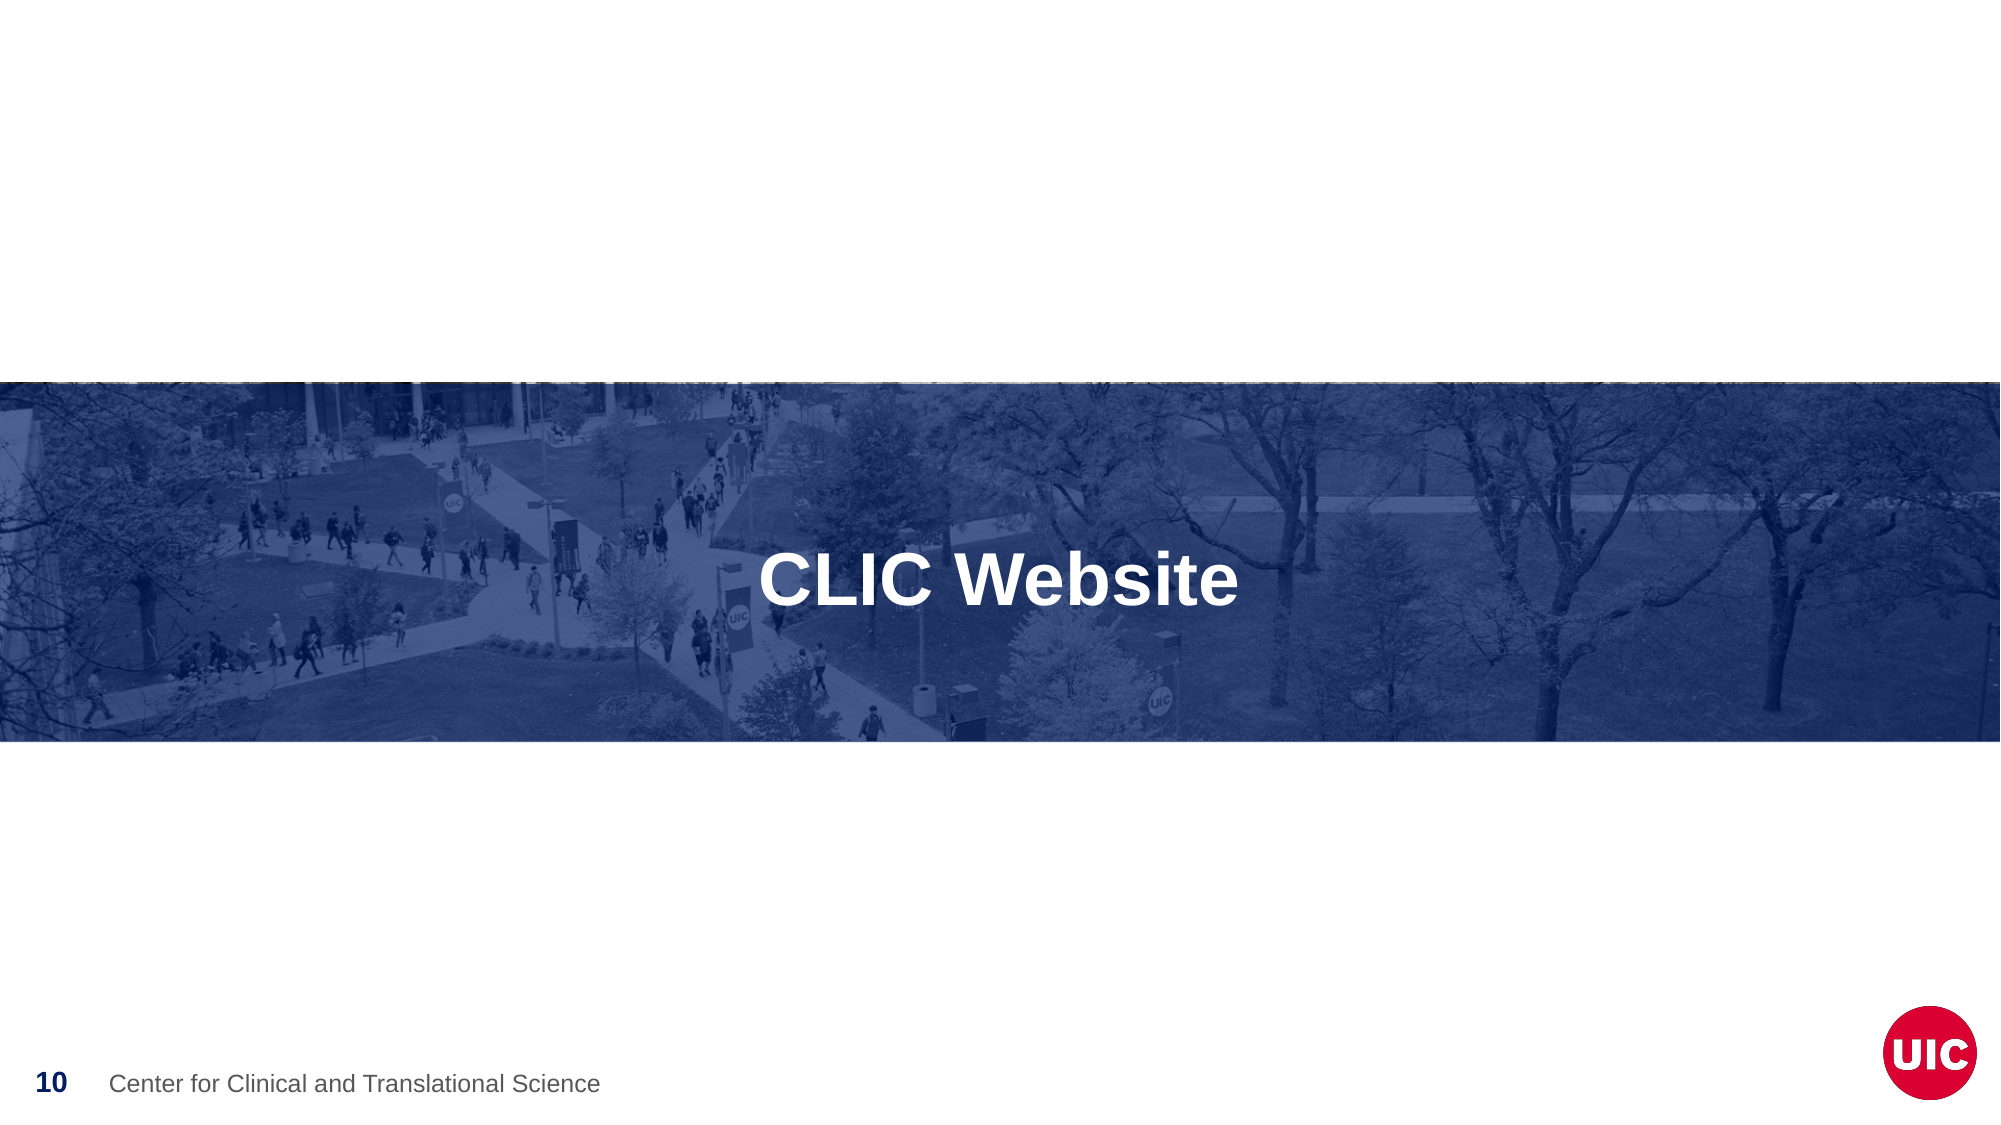

# CLIC Website
Center for Clinical and Translational Science